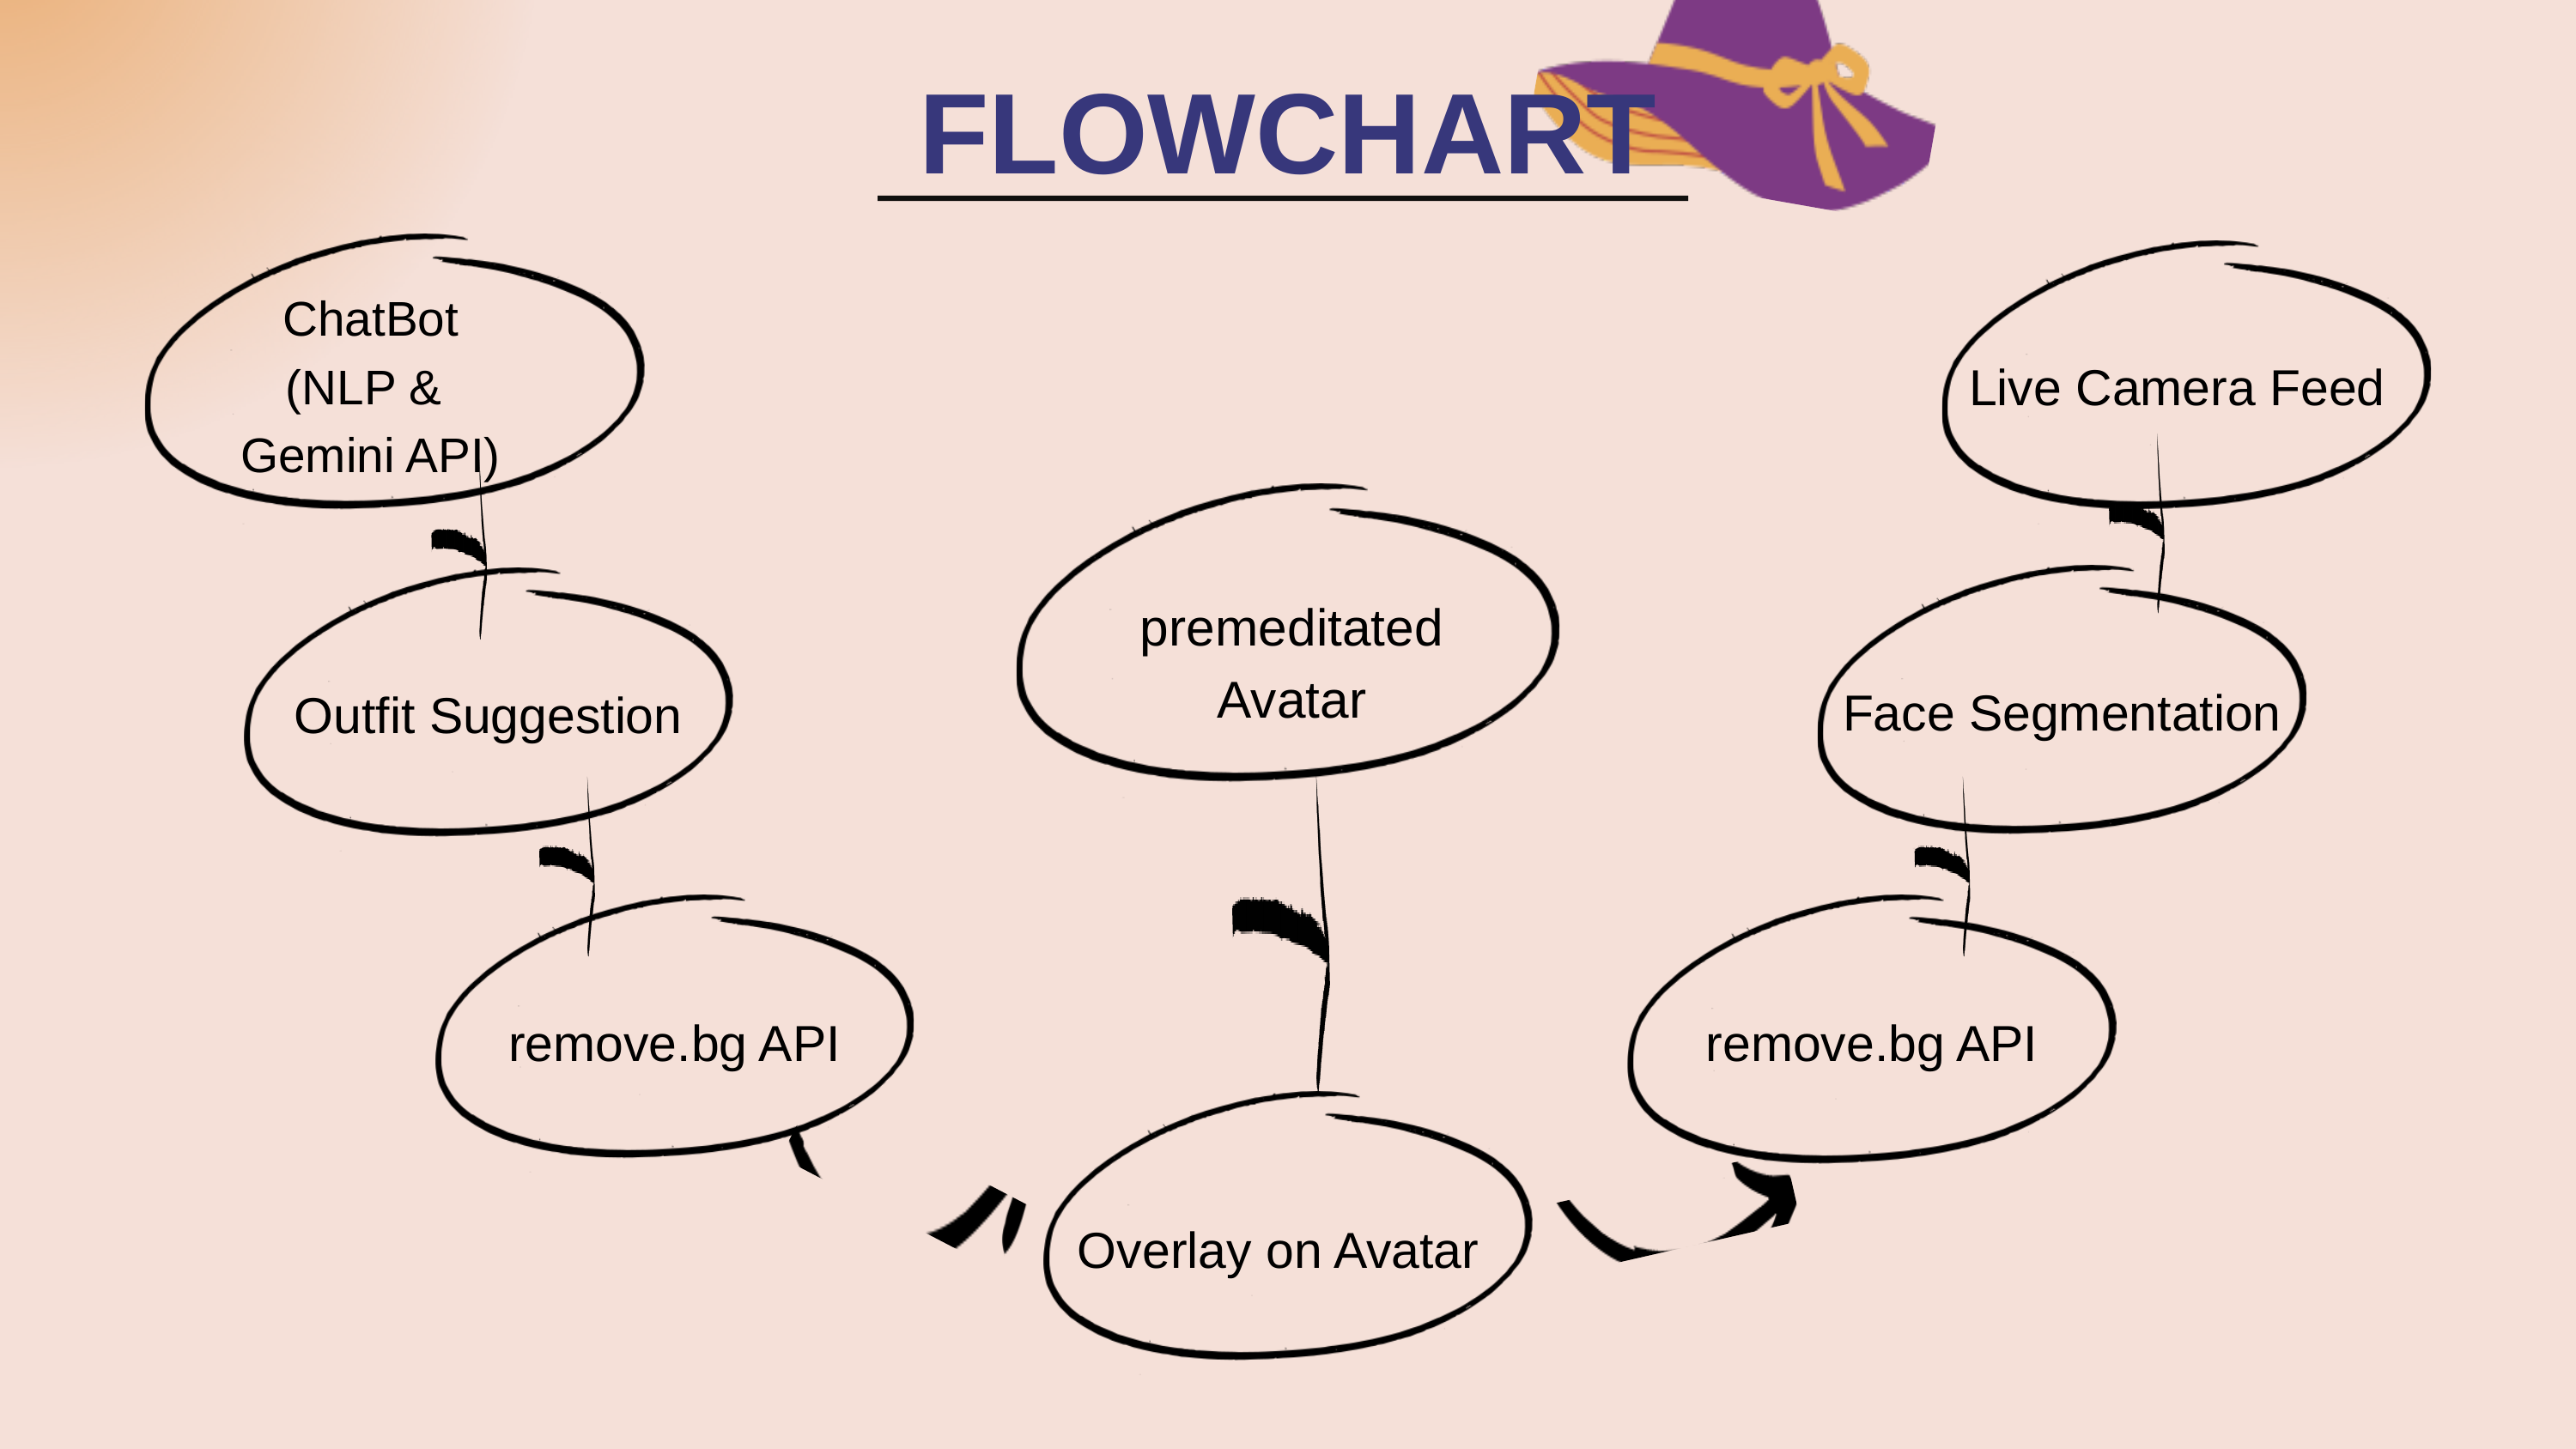

FLOWCHART

ChatBot
(NLP &
Gemini API)
Live Camera Feed

premeditated
Avatar
Face Segmentation
Outfit Suggestion

remove.bg API
remove.bg API

Overlay on Avatar